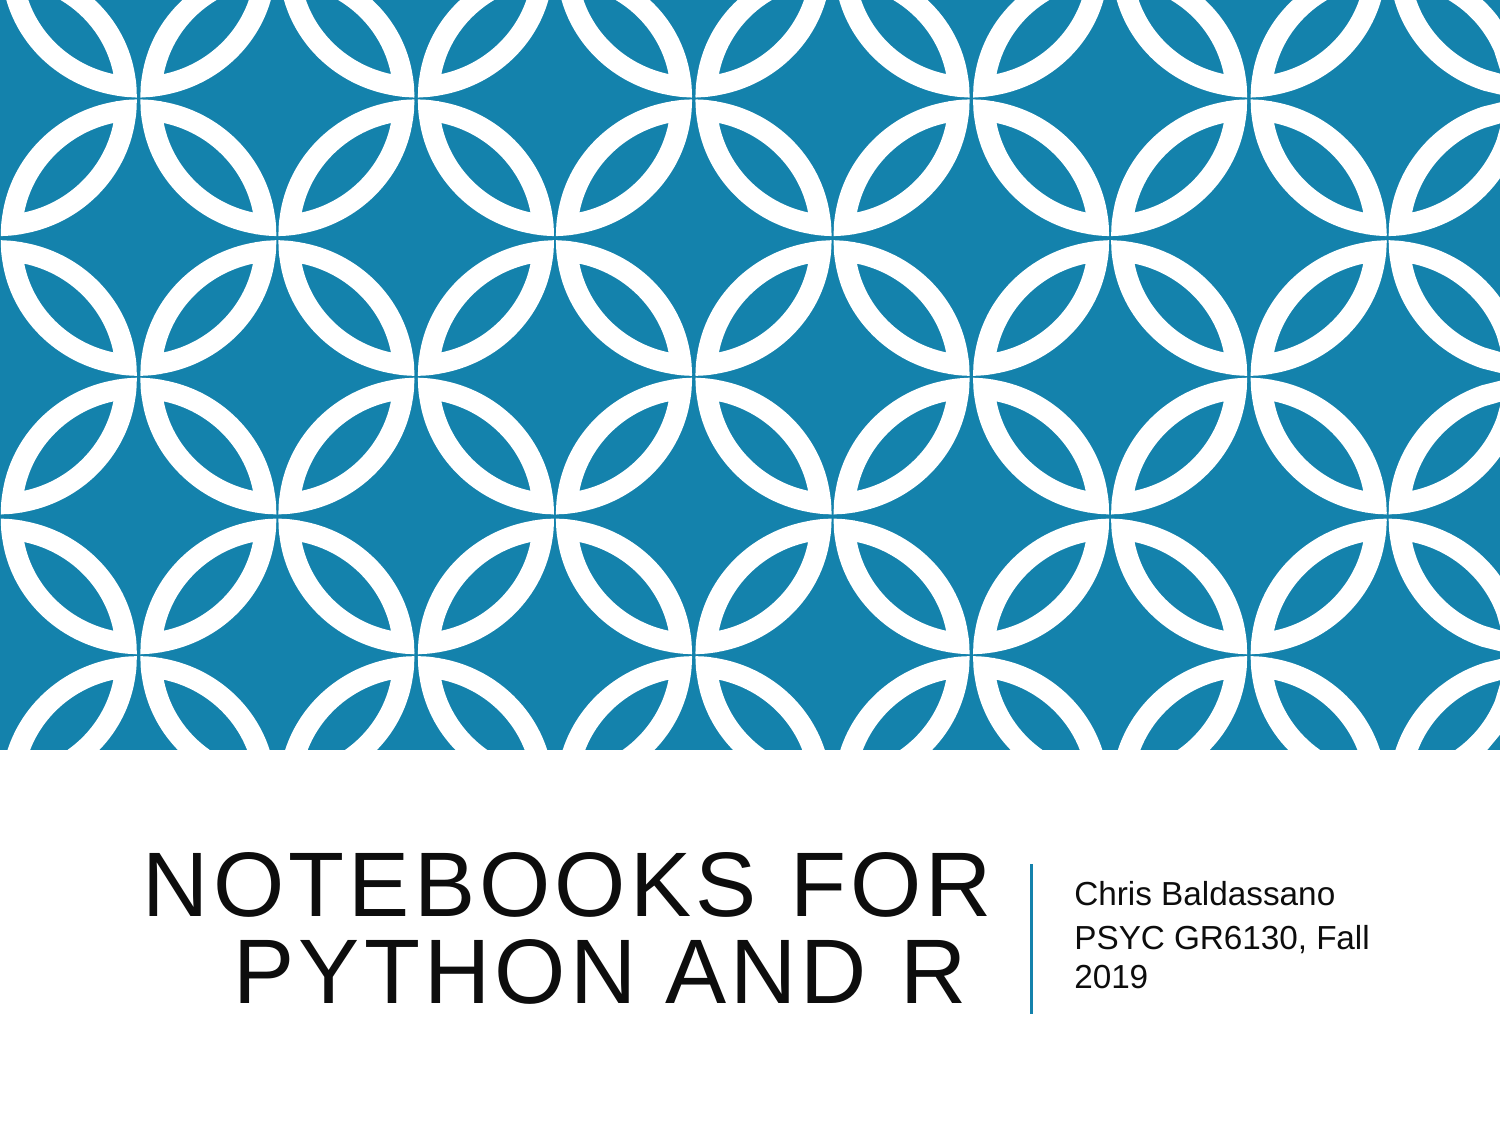

# Notebooks for python and R
Chris Baldassano
PSYC GR6130, Fall 2019